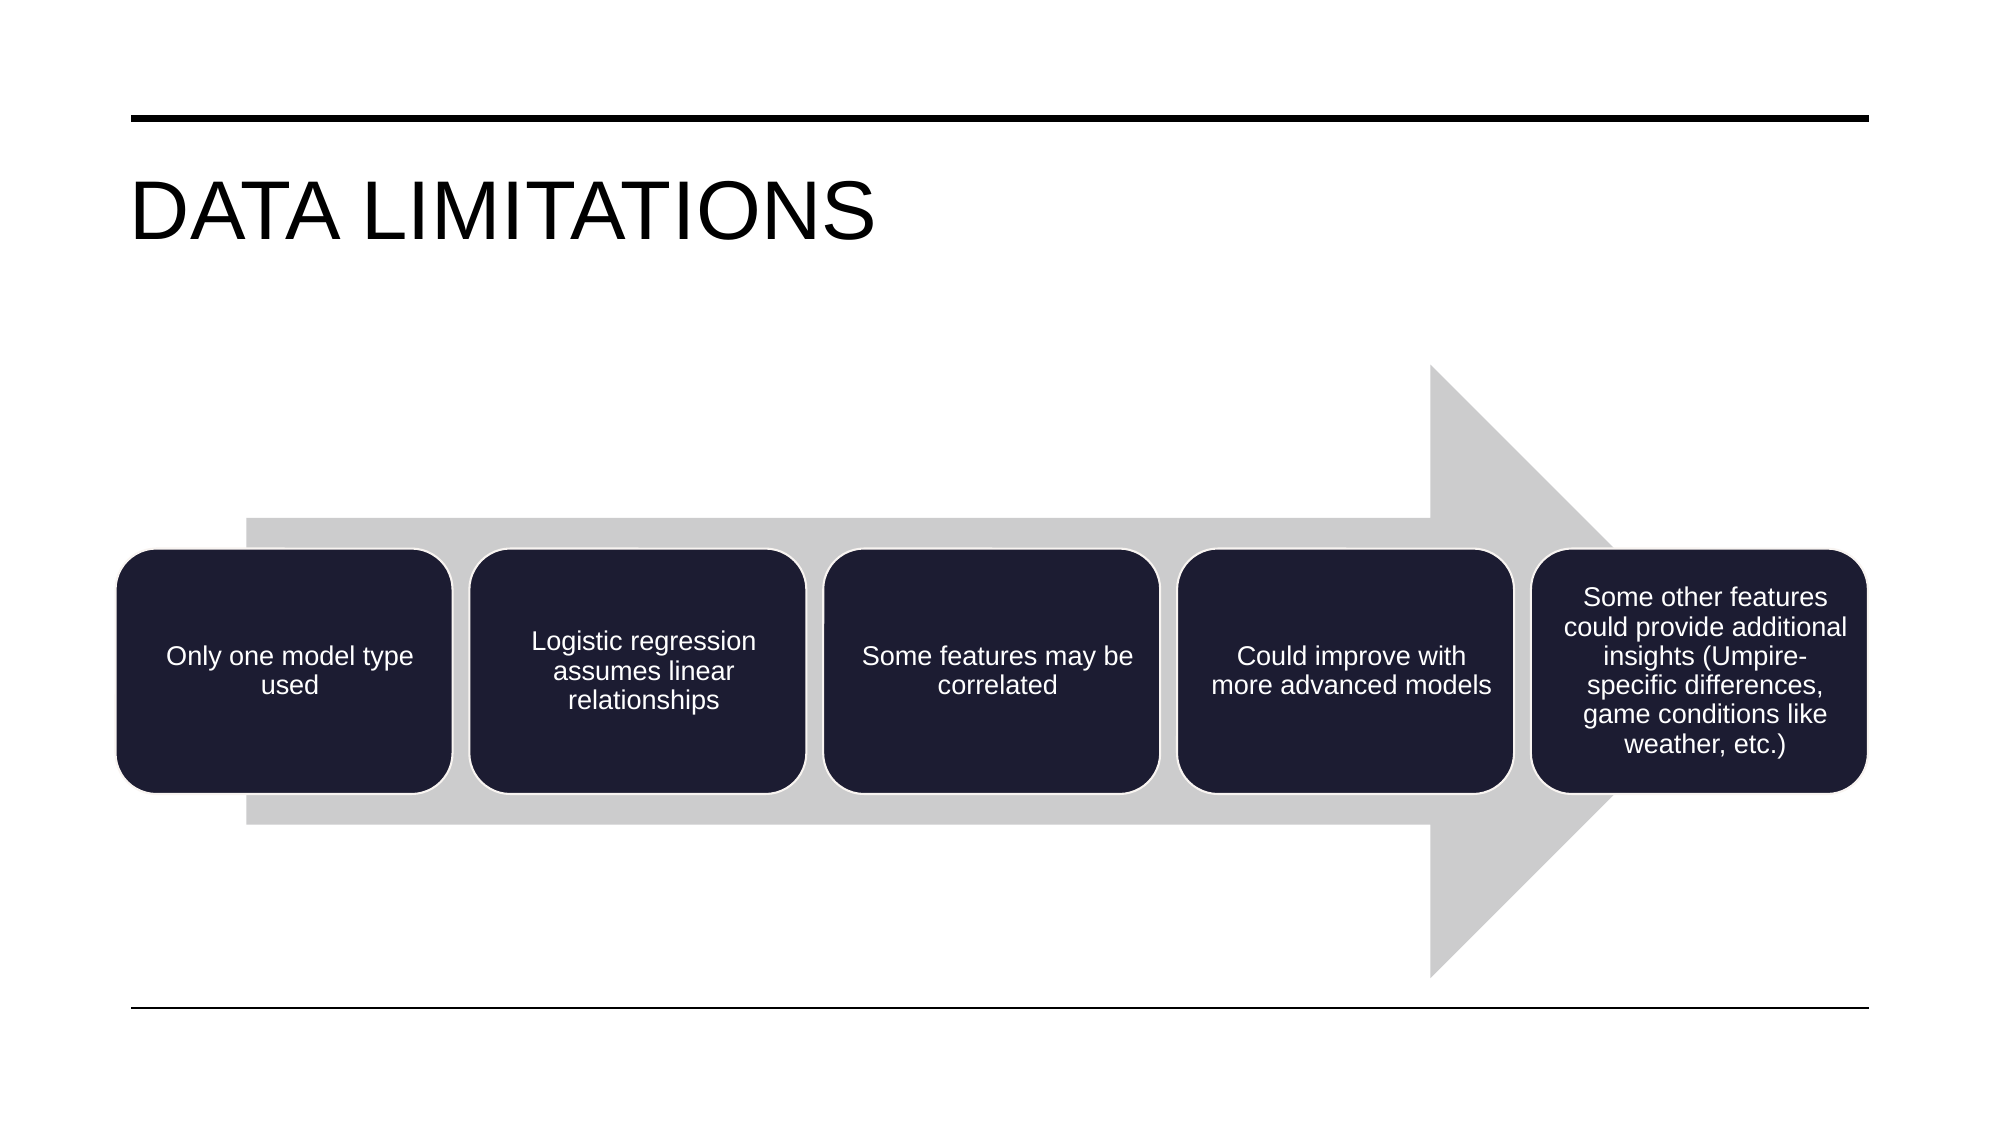

# Data limitations
Only one model type used
Logistic regression assumes linear relationships
Some features may be correlated
Could improve with more advanced models
Some other features could provide additional insights (Umpire-specific differences, game conditions like weather, etc.)